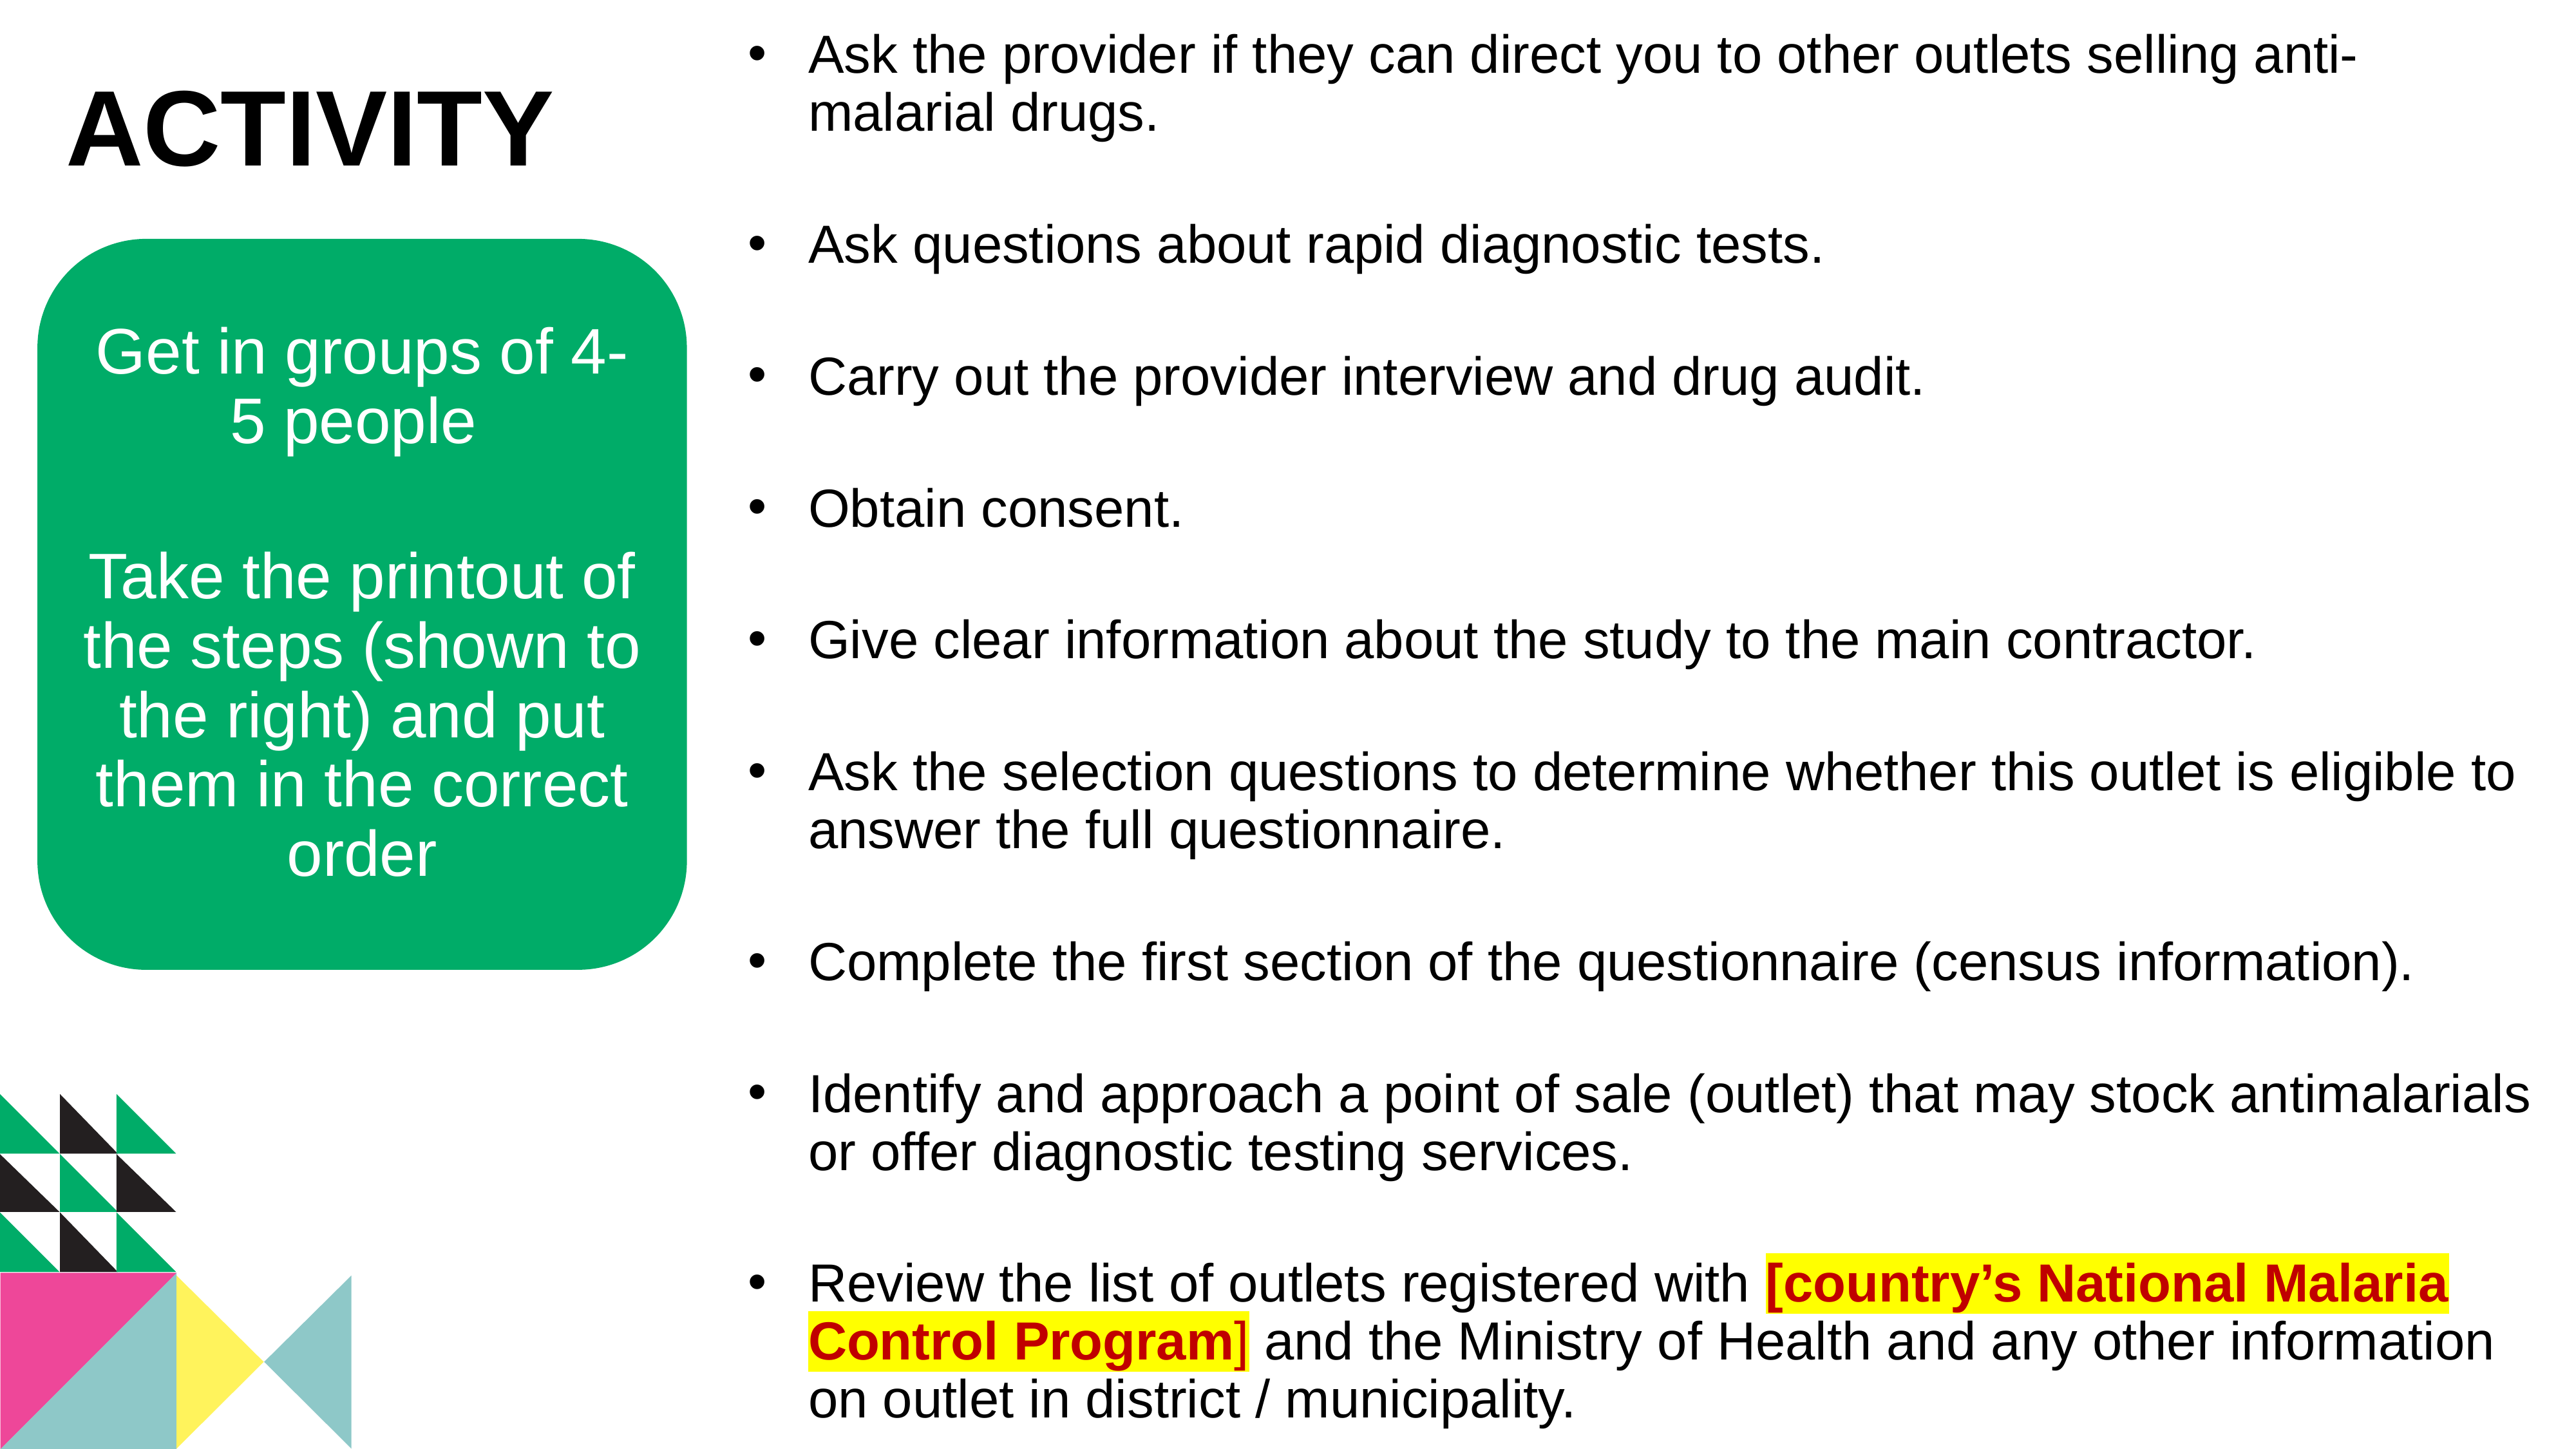

Ask the provider if they can direct you to other outlets selling anti-malarial drugs.

Ask questions about rapid diagnostic tests.

Carry out the provider interview and drug audit.

Obtain consent.

Give clear information about the study to the main contractor.

Ask the selection questions to determine whether this outlet is eligible to answer the full questionnaire.

Complete the first section of the questionnaire (census information).

Identify and approach a point of sale (outlet) that may stock antimalarials or offer diagnostic testing services.

Review the list of outlets registered with [country’s National Malaria Control Program] and the Ministry of Health and any other information on outlet in district / municipality.
ACTIVITY
Get in groups of 4-5 people

Take the printout of the steps (shown to the right) and put them in the correct order